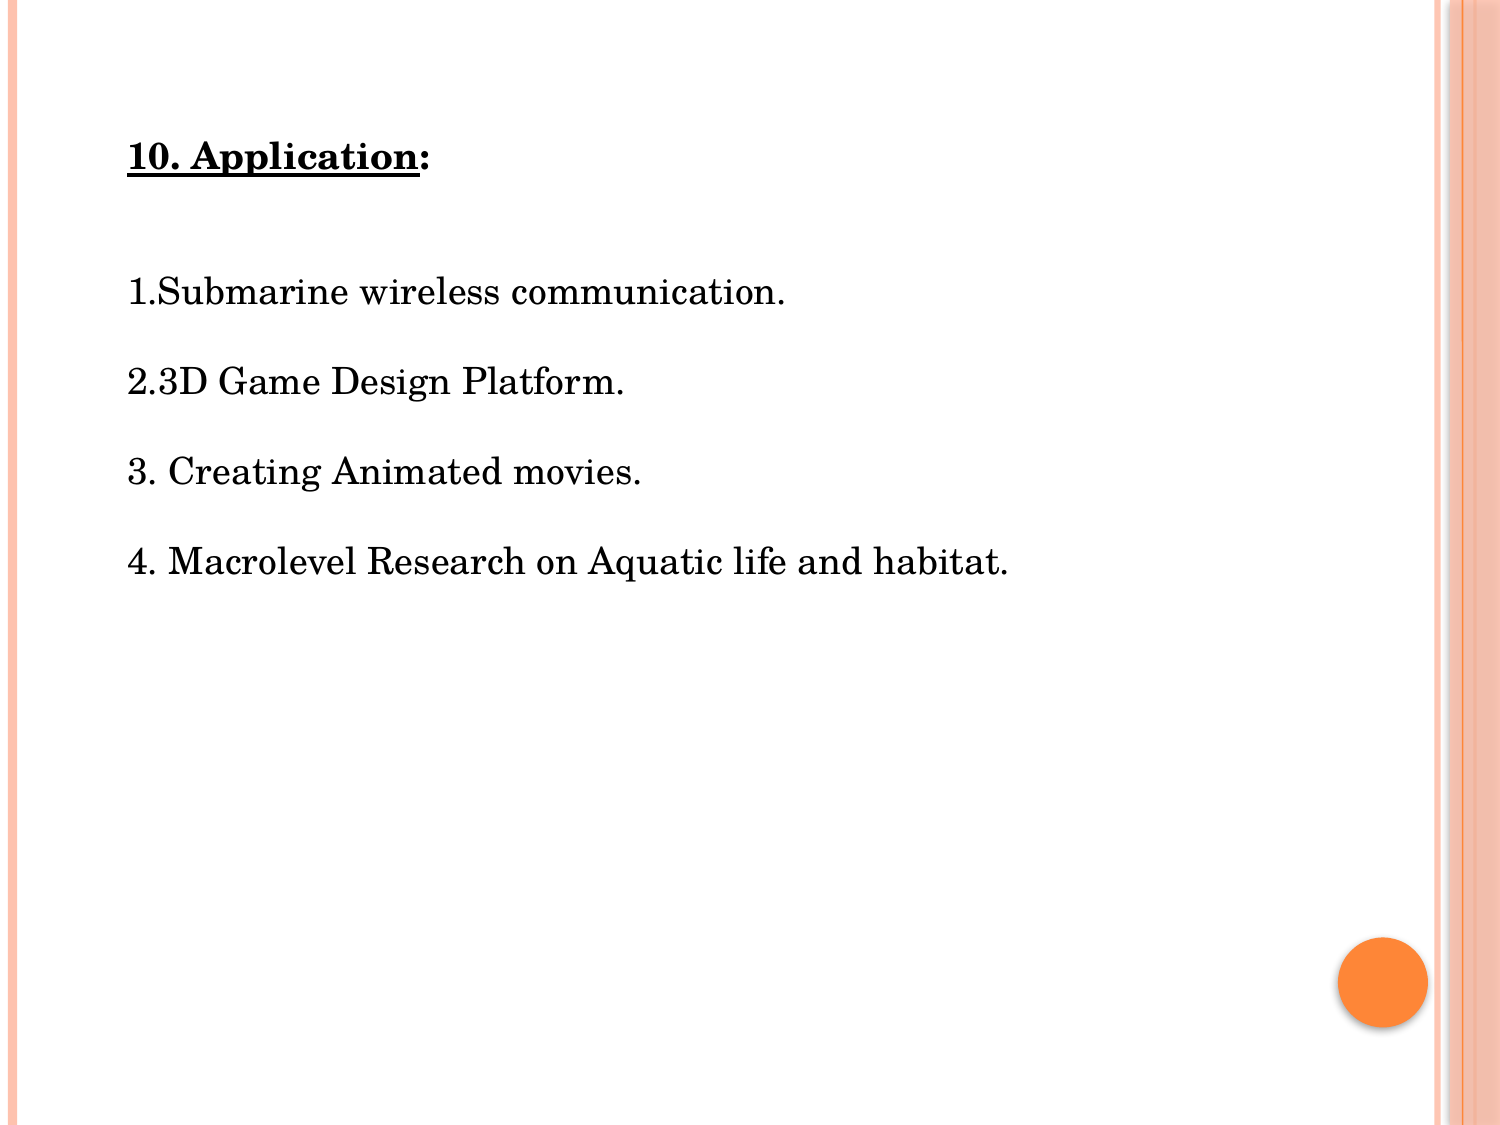

10. Application:

1.Submarine wireless communication.
2.3D Game Design Platform.
3. Creating Animated movies.
4. Macrolevel Research on Aquatic life and habitat.